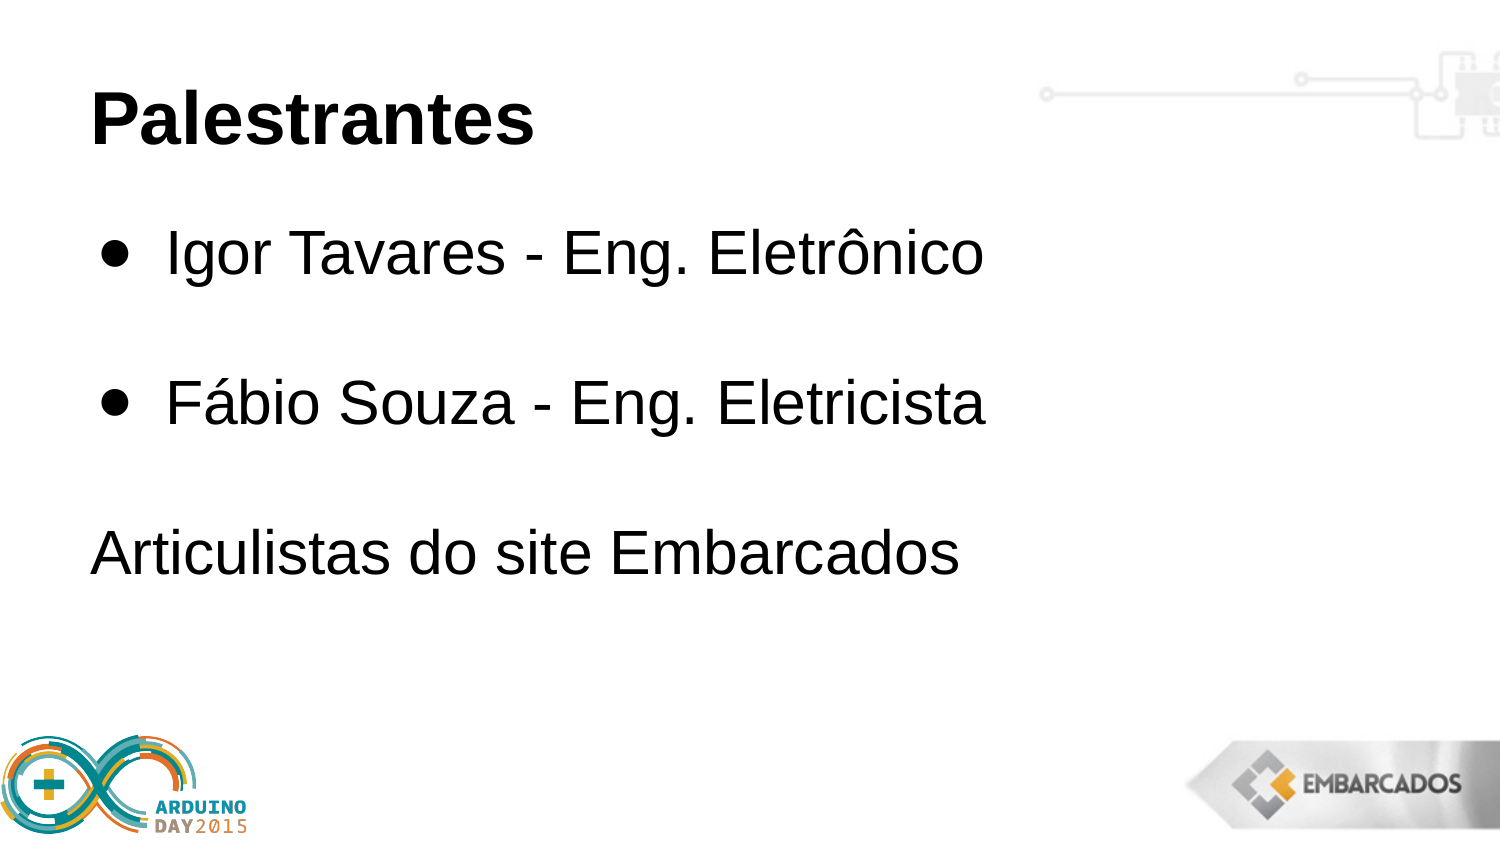

# Palestrantes
Igor Tavares - Eng. Eletrônico

Fábio Souza - Eng. Eletricista

Articulistas do site Embarcados